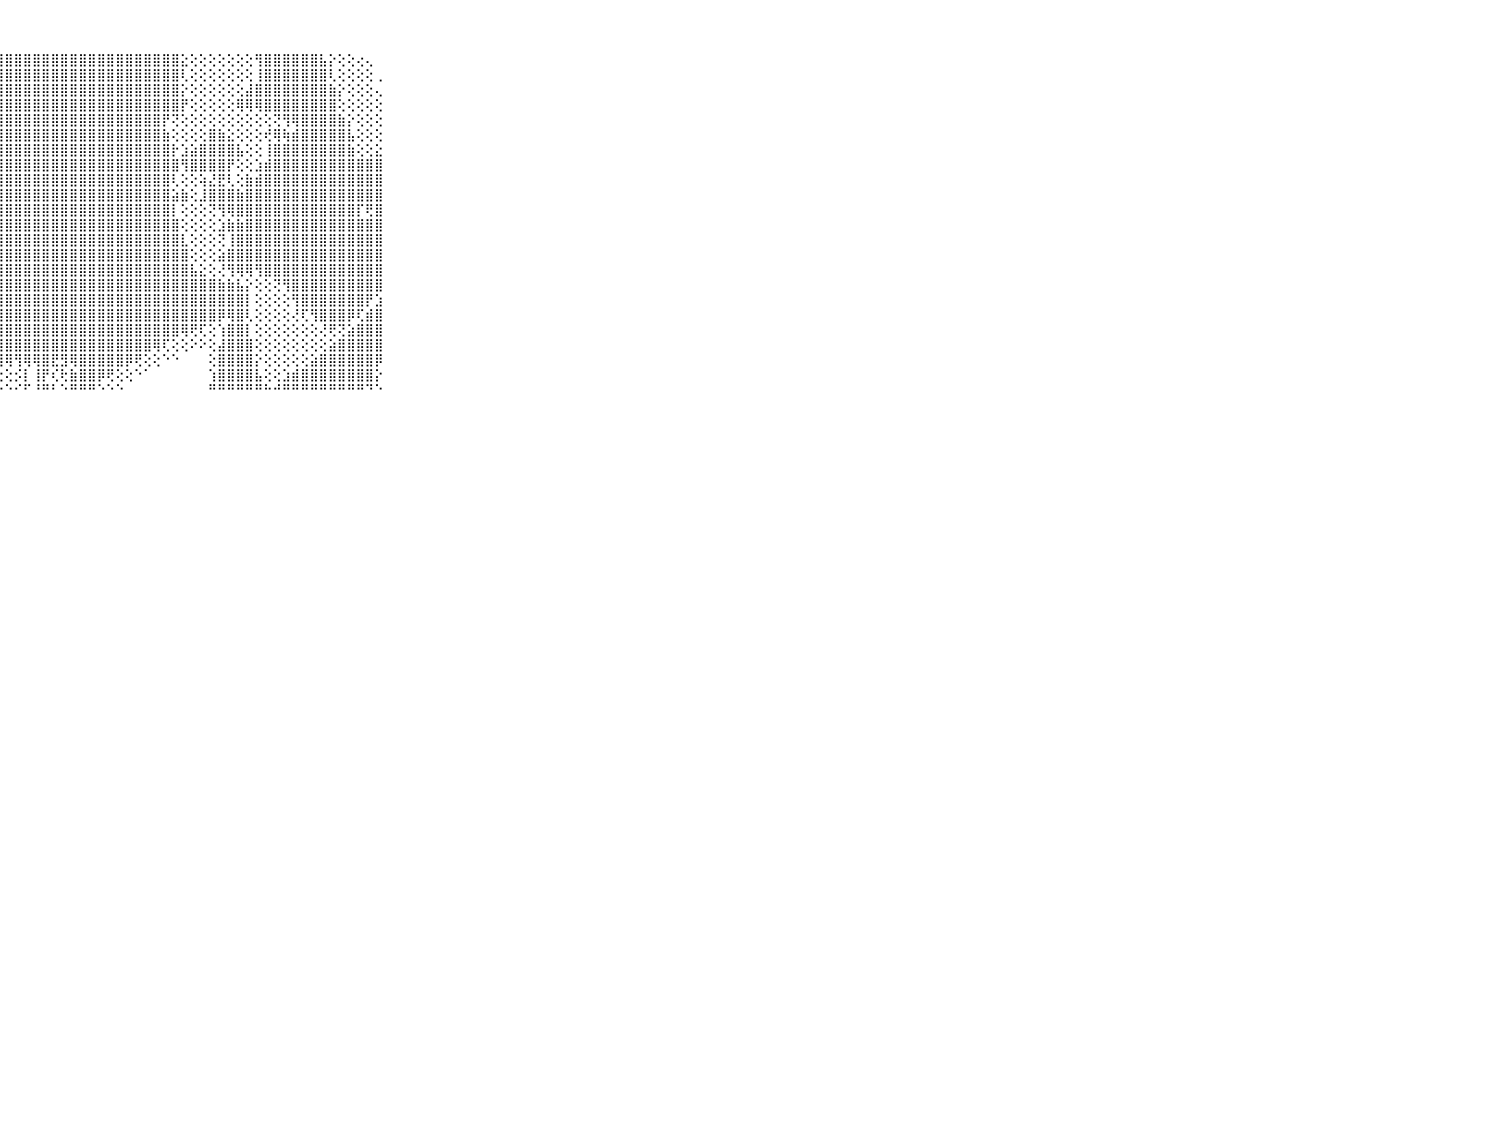

⠀⠀⠀⠀⠀⠀⠀⠀⠀⠀⠀⣿⣿⣿⣿⣿⣿⣿⣿⣿⣿⣿⣿⣿⣿⣿⣿⣿⣿⣿⣿⣿⣿⣿⣿⣿⣿⣿⣿⣿⣿⣿⣿⣿⣿⣿⣿⣕⢕⢕⢕⢕⢕⢕⢕⢻⣿⣿⣿⣿⣿⣿⣧⡕⢕⢕⢔⢄⠀⠀⠀⠀⠀⠀⠀⠀⠀⠀⠀⠀⠀
⠀⠀⠀⠀⠀⠀⠀⠀⠀⠀⠀⣿⣿⣿⣿⣿⣿⣿⣿⣿⣿⣿⣿⣿⣿⣿⣿⣿⣿⣿⣿⣿⣿⣿⣿⣿⣿⣿⣿⣿⣿⣿⣿⣿⣿⣿⣿⢇⢕⢕⢕⢕⢕⢕⢕⢸⣿⣿⣿⣿⣿⣿⣿⢇⢕⢕⢕⢕⢀⠀⠀⠀⠀⠀⠀⠀⠀⠀⠀⠀⠀
⠀⠀⠀⠀⠀⠀⠀⠀⠀⠀⠀⣿⣿⣿⣿⣿⣿⣿⣿⣿⣿⣿⣿⣿⣿⣿⣿⣿⣿⣿⣿⣿⣿⣿⣿⣿⣿⣿⣿⣿⣿⣿⣿⣿⣿⣿⣿⡕⢕⢕⢕⢕⢕⢕⣼⣿⣿⣿⣿⣿⣿⣿⣿⣷⡕⢕⢕⢕⢄⠀⠀⠀⠀⠀⠀⠀⠀⠀⠀⠀⠀
⠀⠀⠀⠀⠀⠀⠀⠀⠀⠀⠀⣿⣿⣿⣿⣿⣿⣿⣿⣿⣿⣿⣿⣿⣿⣿⣿⣿⣿⣿⣿⣿⣿⣿⣿⣿⣿⣿⣿⣿⣿⣿⣿⣿⣿⣿⣿⡟⢕⢕⢕⢕⢕⢿⢿⢿⣿⣿⣿⣿⣿⣿⣿⣿⢕⢕⢕⢕⢕⠀⠀⠀⠀⠀⠀⠀⠀⠀⠀⠀⠀
⠀⠀⠀⠀⠀⠀⠀⠀⠀⠀⠀⣿⣿⣿⣿⣿⣿⣿⣿⣿⣿⣿⣿⣿⣿⣿⣿⣿⣿⣿⣿⣿⣿⣿⣿⣿⣿⣿⣿⣿⣿⣿⣿⣿⣿⡟⢝⢕⢕⢕⢕⢕⢕⢕⢕⢕⢕⢝⢻⢿⣿⣿⣿⣿⣷⡕⢕⢕⢕⠀⠀⠀⠀⠀⠀⠀⠀⠀⠀⠀⠀
⠀⠀⠀⠀⠀⠀⠀⠀⠀⠀⠀⣿⣿⣿⣿⣿⣿⣿⣿⣿⣿⣿⣿⣿⣿⣿⣿⣿⣿⣿⣿⣿⣿⣿⣿⣿⣿⣿⣿⣿⣿⣿⣿⣿⣿⣷⢕⢕⢕⢕⣿⣷⣕⢕⢕⢕⢞⢿⢷⣾⣿⣿⣿⣿⣿⣧⢕⢕⢕⠀⠀⠀⠀⠀⠀⠀⠀⠀⠀⠀⠀
⠀⠀⠀⠀⠀⠀⠀⠀⠀⠀⠀⣿⣿⣿⣿⣿⣿⣿⣿⣿⣿⣿⣿⣿⣿⣿⣿⣿⣿⣿⣿⣿⣿⣿⣿⣿⣿⣿⣿⣿⣿⣿⣿⣿⣿⣿⡗⣱⣵⣿⣿⣿⣿⣧⢕⢕⢸⣿⣿⣿⣿⣿⣿⣿⣿⣷⢕⢕⣕⠀⠀⠀⠀⠀⠀⠀⠀⠀⠀⠀⠀
⠀⠀⠀⠀⠀⠀⠀⠀⠀⠀⠀⣿⣿⣿⣿⣿⣿⣿⣿⣿⣿⣿⣿⣿⣿⣿⣿⣿⣿⣿⣿⣿⣿⣿⣿⣿⣿⣿⣿⣿⣿⣿⣿⣿⣿⣿⣿⢻⣿⣿⣿⣿⡟⢕⢕⣱⣾⣿⣿⣿⣿⣿⣿⣿⣿⣿⣿⣿⣿⠀⠀⠀⠀⠀⠀⠀⠀⠀⠀⠀⠀
⠀⠀⠀⠀⠀⠀⠀⠀⠀⠀⠀⣿⣿⣿⣿⣿⣿⣿⣿⣿⣿⣿⣿⣿⣿⣿⣿⣿⣿⣿⣿⣿⣿⣿⣿⣿⣿⣿⣿⣿⣿⣿⣿⣿⣿⣿⢇⢕⢕⢵⣜⣟⢇⢕⣷⣾⣿⣿⣿⣿⣿⣿⣿⣿⣿⣿⣿⣿⣿⠀⠀⠀⠀⠀⠀⠀⠀⠀⠀⠀⠀
⠀⠀⠀⠀⠀⠀⠀⠀⠀⠀⠀⣿⣿⣿⣿⣿⣿⣿⣿⣿⣿⣿⣿⣿⣿⣿⣿⣿⣿⣿⣿⣿⣿⣿⣿⣿⣿⣿⣿⣿⣿⣿⣿⣿⣿⣿⣵⣷⢕⣸⣿⣿⣿⣷⣿⣿⣿⣿⣿⣿⣿⣿⣿⣿⣿⣿⣿⣿⣿⠀⠀⠀⠀⠀⠀⠀⠀⠀⠀⠀⠀
⠀⠀⠀⠀⠀⠀⠀⠀⠀⠀⠀⣿⣿⣿⣿⣿⣿⣿⣿⣿⣿⣿⣿⣿⣿⣿⣿⣿⣿⣿⣿⣿⣿⣿⣿⣿⣿⣿⣿⣿⣿⣿⣿⣿⣿⣿⡇⢕⢕⢕⢝⢻⢿⣿⣿⣿⣿⣿⣿⣿⣿⣿⣿⣿⣿⣿⡏⢟⣿⠀⠀⠀⠀⠀⠀⠀⠀⠀⠀⠀⠀
⠀⠀⠀⠀⠀⠀⠀⠀⠀⠀⠀⣿⣿⣿⣿⣿⣿⣿⣿⣿⣿⣿⣿⣿⣿⣿⣿⣿⣿⣿⣿⣿⣿⣿⣿⣿⣿⣿⣿⣿⣿⣿⣿⣿⣿⣿⣿⢕⢕⢕⢕⣱⣷⣷⣿⣿⣿⣿⣿⣿⣿⣿⣿⣿⣿⣿⣿⣿⣿⠀⠀⠀⠀⠀⠀⠀⠀⠀⠀⠀⠀
⠀⠀⠀⠀⠀⠀⠀⠀⠀⠀⠀⣿⣿⣿⣿⣿⣿⣿⣿⣿⣿⣿⣿⣿⣿⣿⣿⣿⣿⣿⣿⣿⣿⣿⣿⣿⣿⣿⣿⣿⣿⣿⣿⣿⣿⣿⣿⣇⢕⢕⢕⢝⢸⣿⣿⣿⣿⣿⣿⣿⣿⣿⣿⣿⣿⣿⣿⣿⣿⠀⠀⠀⠀⠀⠀⠀⠀⠀⠀⠀⠀
⠀⠀⠀⠀⠀⠀⠀⠀⠀⠀⠀⣿⣿⣿⣿⣿⣿⣿⣿⣿⣿⣿⣿⣿⣿⣿⣿⣿⣿⣿⣿⣿⣿⣿⣿⣿⣿⣿⣿⣿⣿⣿⣿⣿⣿⣿⣿⣿⢕⢕⢕⣵⣿⣿⣿⣿⣿⣿⣿⣿⣿⣿⣿⣿⣿⣿⣿⣿⣿⠀⠀⠀⠀⠀⠀⠀⠀⠀⠀⠀⠀
⠀⠀⠀⠀⠀⠀⠀⠀⠀⠀⠀⣿⣿⣿⣿⣿⣿⣿⣿⣿⣿⣿⣿⣿⣿⣿⣿⣿⣿⣿⣿⣿⣿⣿⣿⣿⣿⣿⣿⣿⣿⣿⣿⣿⣿⣿⣿⣿⣧⣕⢕⢜⢻⢿⢿⢻⣿⣿⣿⣿⣿⣿⣿⣿⣿⣿⣿⣿⣿⠀⠀⠀⠀⠀⠀⠀⠀⠀⠀⠀⠀
⠀⠀⠀⠀⠀⠀⠀⠀⠀⠀⠀⣿⣿⣿⣿⣿⣿⣿⣿⣿⣿⣿⣿⣿⣿⣿⣿⣿⣿⣿⣿⣿⣿⣿⣿⣿⣿⣿⣿⣿⣿⣿⣿⣿⣿⣿⣿⣿⣿⣿⣿⣷⣷⣧⡕⢕⢕⢝⢻⣿⣿⣿⣿⣿⣿⣿⣿⣿⣿⠀⠀⠀⠀⠀⠀⠀⠀⠀⠀⠀⠀
⠀⠀⠀⠀⠀⠀⠀⠀⠀⠀⠀⣿⣿⣿⣿⣿⣿⣿⣿⣿⣿⣿⣿⣿⣿⣿⣿⣿⣿⣿⣿⣿⣿⣿⣿⣿⣿⣿⣿⣿⣿⣿⣿⣿⣿⣿⣿⣿⣿⣿⣿⣿⣿⣿⡇⢕⢕⢕⢕⢻⣿⣿⣿⣿⣿⣿⣿⡟⣱⠀⠀⠀⠀⠀⠀⠀⠀⠀⠀⠀⠀
⠀⠀⠀⠀⠀⠀⠀⠀⠀⠀⠀⣿⣿⣿⣿⣿⣿⣿⣿⣿⣿⣿⣿⣿⣿⣿⣿⣿⣿⣿⣿⣿⣿⣿⣿⣿⣿⣿⣿⣿⣿⣿⣿⣿⣿⣿⣿⣿⣿⣿⣿⡿⢿⣿⢇⢕⢕⢕⢕⢜⢏⢻⣿⣿⣿⡿⢏⣾⣿⠀⠀⠀⠀⠀⠀⠀⠀⠀⠀⠀⠀
⠀⠀⠀⠀⠀⠀⠀⠀⠀⠀⠀⣿⣿⣿⣿⣿⣿⣿⣿⣿⣿⣿⣿⣿⣿⣿⣿⣿⣿⣿⣿⣿⣿⣿⣿⣿⣿⣿⣿⣿⣿⣿⣿⣿⣿⣿⣿⢿⢟⢏⢕⢱⣿⣿⡇⢕⢕⢕⢕⢕⢕⢕⢜⢟⢝⣵⣿⣿⣿⠀⠀⠀⠀⠀⠀⠀⠀⠀⠀⠀⠀
⠀⠀⠀⠀⠀⠀⠀⠀⠀⠀⠀⣿⣿⣿⣿⣿⣿⣿⣿⣿⣿⣿⣿⣿⣿⣿⣿⣿⣿⣿⣿⣿⣿⣿⣿⣿⣿⣿⣿⣿⣿⣿⣿⣿⢿⢏⢕⢕⠕⠕⢕⣼⣿⣿⣿⢕⢕⢕⢕⢕⢕⢕⢕⣵⣿⣿⣿⣿⣿⠀⠀⠀⠀⠀⠀⠀⠀⠀⠀⠀⠀
⠀⠀⠀⠀⠀⠀⠀⠀⠀⠀⠀⣿⣿⣿⣿⣿⣿⣿⣿⣿⣿⣿⣿⣿⣿⣿⣿⣿⢿⢻⢿⢿⣿⣟⣻⢿⣿⣿⣿⣿⣿⡿⢟⢕⢕⠑⠑⠀⠀⠀⢕⣿⣿⣿⣿⡕⢕⢕⢕⢕⢕⣵⣿⣿⣿⣿⣿⣿⡿⠀⠀⠀⠀⠀⠀⠀⠀⠀⠀⠀⠀
⠀⠀⠀⠀⠀⠀⠀⠀⠀⠀⠀⣿⣿⣿⣿⣿⣿⣿⣿⣿⣿⣿⣿⣿⣿⣿⢷⢕⢕⡪⡇⢸⡟⢎⢗⣷⣿⣿⡿⢟⢕⢕⠑⠁⠀⠀⠀⠀⠀⠀⢱⣿⣿⣿⣿⣧⢕⢕⣱⣾⣿⣿⣿⣿⣿⣿⣿⣿⡕⠀⠀⠀⠀⠀⠀⠀⠀⠀⠀⠀⠀
⠀⠀⠀⠀⠀⠀⠀⠀⠀⠀⠀⠛⠛⠛⠛⠛⠛⠛⠛⠛⠛⠛⠛⠛⠛⠛⠑⠑⠑⠊⠋⠘⠛⠃⠑⠛⠛⠛⠑⠑⠑⠀⠀⠀⠀⠀⠀⠀⠀⠀⠛⠛⠛⠛⠛⠛⠓⠚⠛⠛⠛⠛⠛⠛⠛⠛⠛⠙⠑⠀⠀⠀⠀⠀⠀⠀⠀⠀⠀⠀⠀